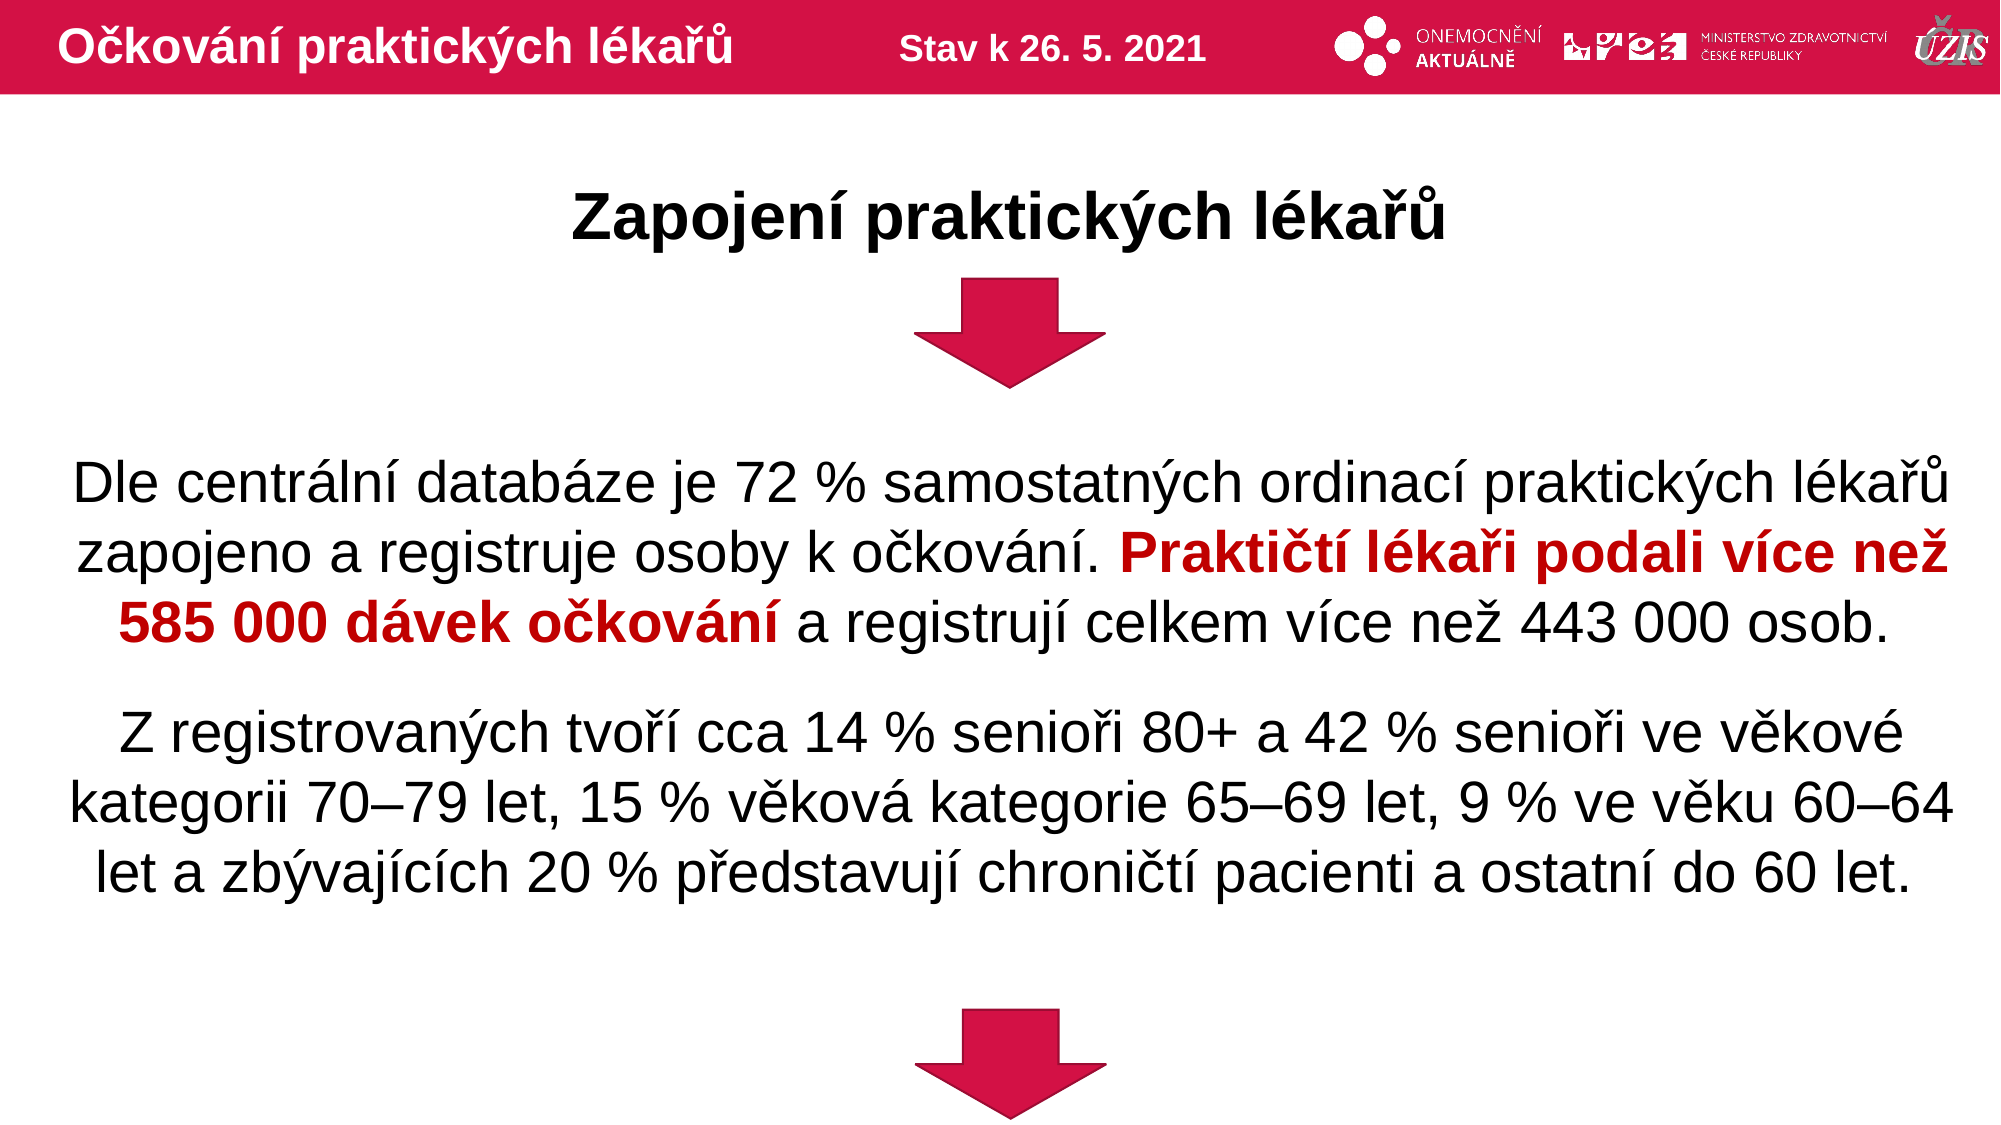

# Očkování praktických lékařů
Stav k 26. 5. 2021
Zapojení praktických lékařů

Dle centrální databáze je 72 % samostatných ordinací praktických lékařů zapojeno a registruje osoby k očkování. Praktičtí lékaři podali více než 585 000 dávek očkování a registrují celkem více než 443 000 osob.

Z registrovaných tvoří cca 14 % senioři 80+ a 42 % senioři ve věkové kategorii 70–79 let, 15 % věková kategorie 65–69 let, 9 % ve věku 60–64 let a zbývajících 20 % představují chroničtí pacienti a ostatní do 60 let.